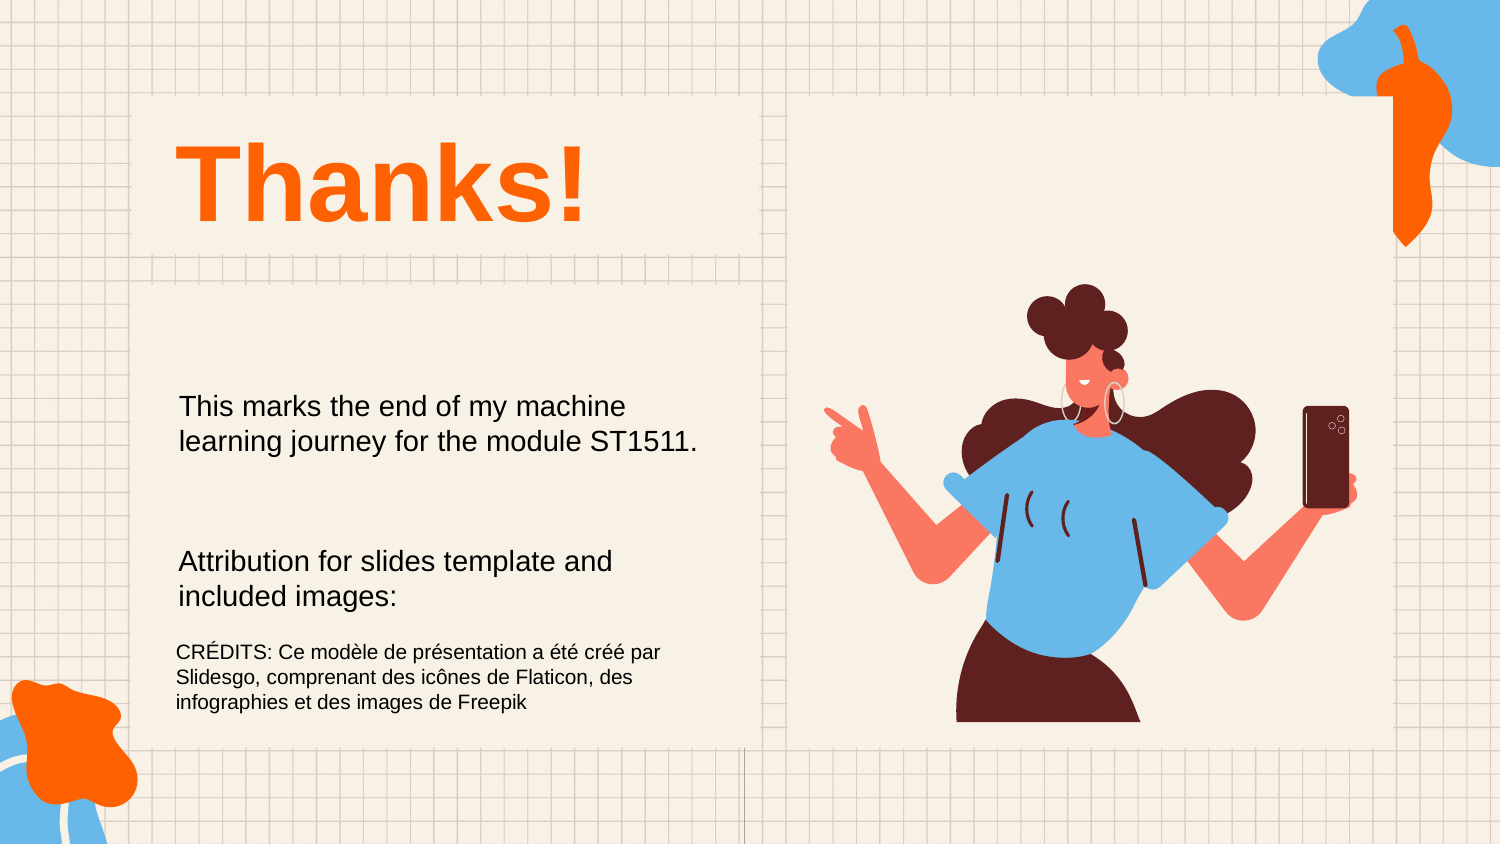

# Thanks!

This marks the end of my machine learning journey for the module ST1511.
Attribution for slides template and included images: